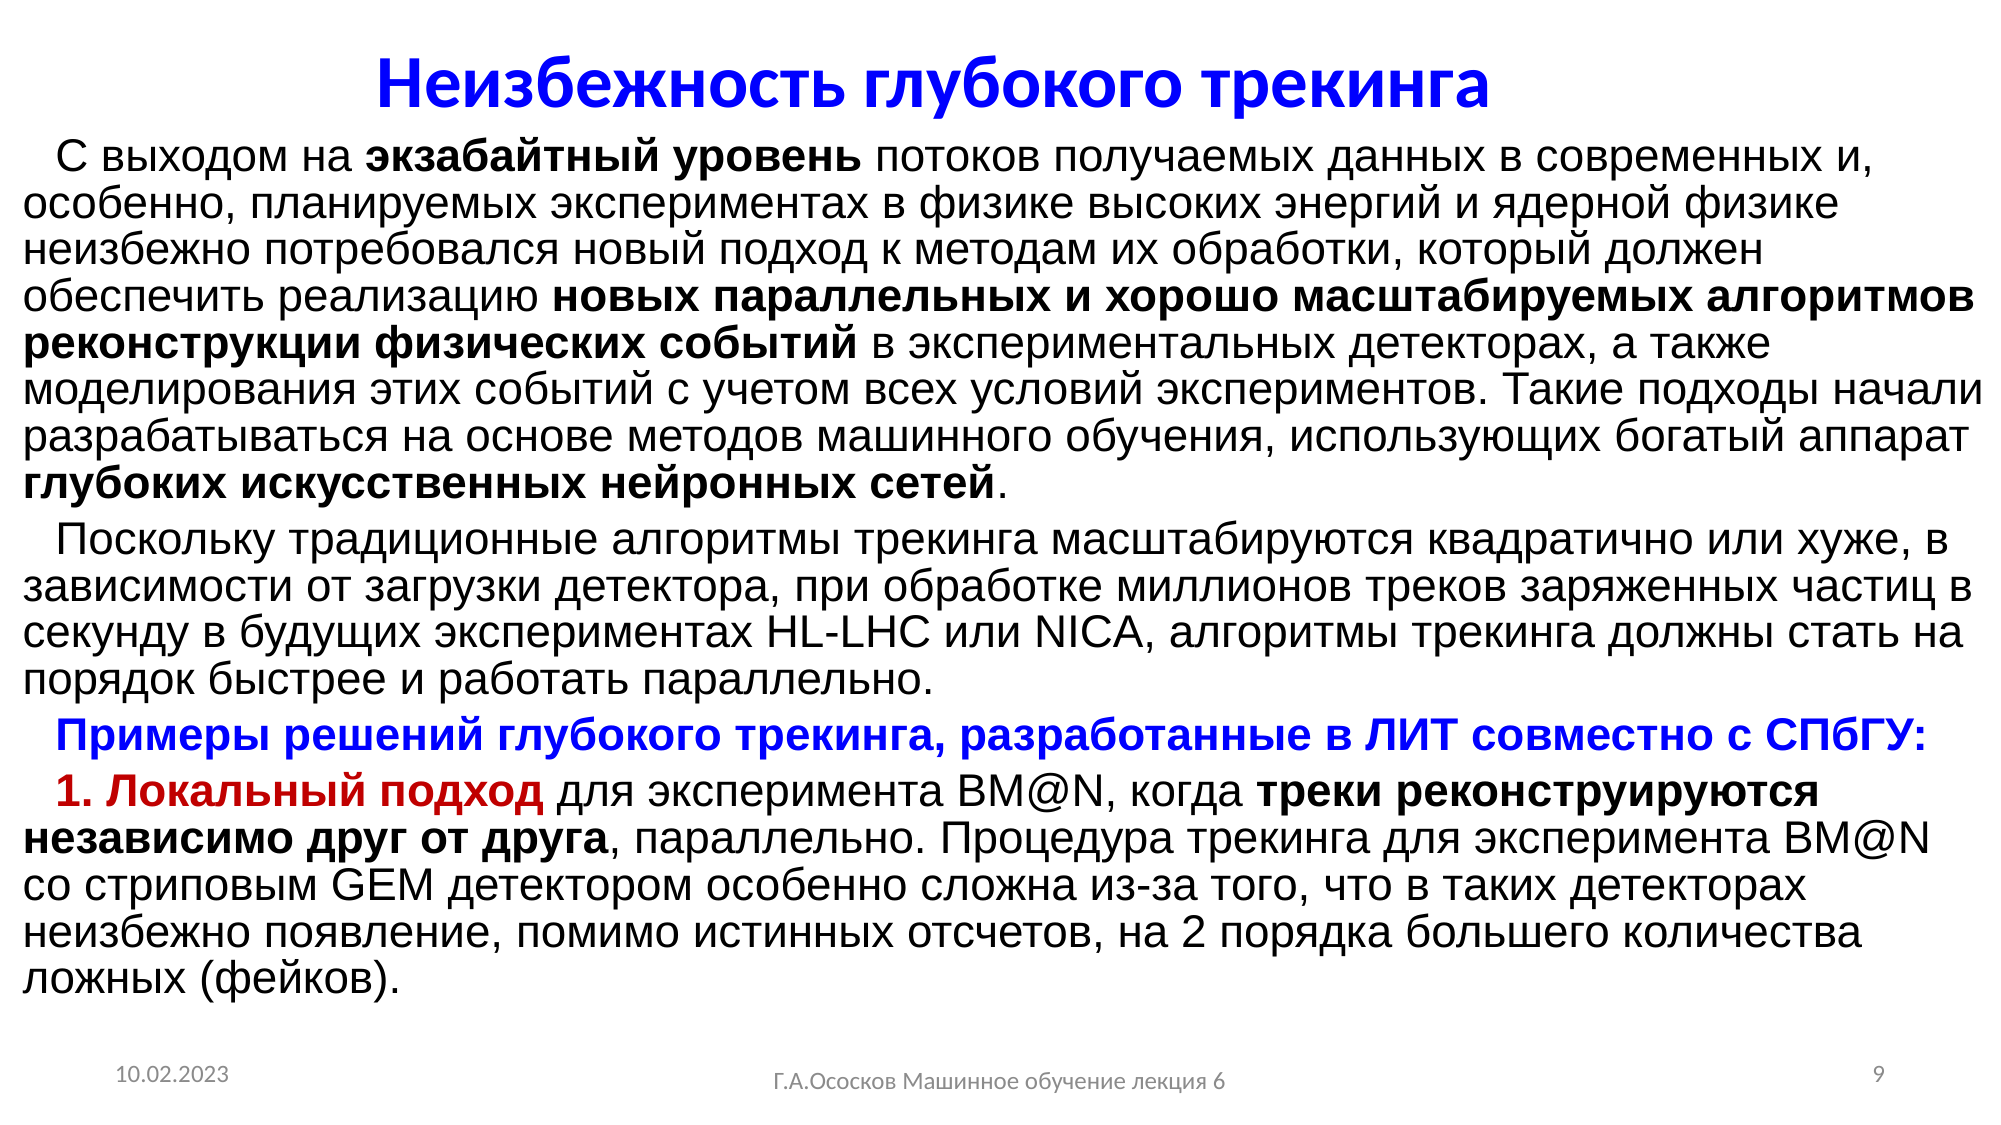

Неизбежность глубокого трекинга
С выходом на экзабайтный уровень потоков получаемых данных в современных и, особенно, планируемых экспериментах в физике высоких энергий и ядерной физике неизбежно потребовался новый подход к методам их обработки, который должен обеспечить реализацию новых параллельных и хорошо масштабируемых алгоритмов реконструкции физических событий в экспериментальных детекторах, а также моделирования этих событий с учетом всех условий экспериментов. Такие подходы начали разрабатываться на основе методов машинного обучения, использующих богатый аппарат глубоких искусственных нейронных сетей.
Поскольку традиционные алгоритмы трекинга масштабируются квадратично или хуже, в зависимости от загрузки детектора, при обработке миллионов треков заряженных частиц в секунду в будущих экспериментах HL-LHC или NICA, алгоритмы трекинга должны стать на порядок быстрее и работать параллельно.
Примеры решений глубокого трекинга, разработанные в ЛИТ совместно с СПбГУ:
 Локальный подход для эксперимента BM@N, когда треки реконструируются независимо друг от друга, параллельно. Процедура трекинга для эксперимента BM@N со стриповым GEM детектором особенно сложна из-за того, что в таких детекторах неизбежно появление, помимо истинных отсчетов, на 2 порядка большего количества ложных (фейков).
10.02.2023
9
Г.А.Ососков Машинное обучение лекция 6